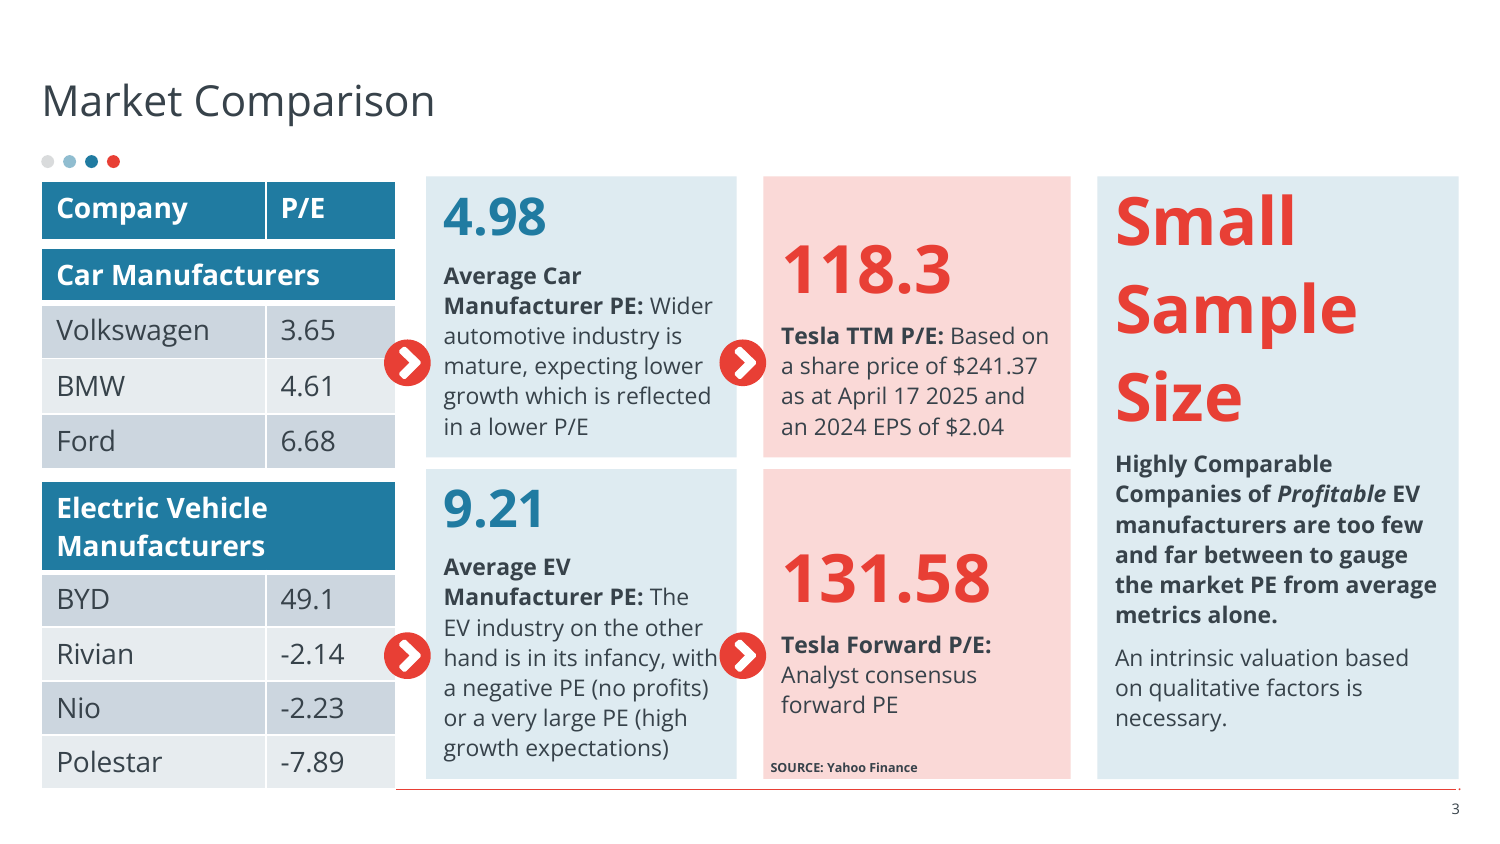

# Market Comparison
118.3
Tesla TTM P/E: Based on a share price of $241.37 as at April 17 2025 and an 2024 EPS of $2.04
Small Sample Size
Highly Comparable Companies of Profitable EV manufacturers are too few and far between to gauge the market PE from average metrics alone.
An intrinsic valuation based on qualitative factors is necessary.
4.98
Average Car Manufacturer PE: Wider automotive industry is mature, expecting lower growth which is reflected in a lower P/E
| Company | P/E |
| --- | --- |
| Car Manufacturers |  |
| --- | --- |
| Volkswagen | 3.65 |
| BMW | 4.61 |
| Ford | 6.68 |

131.58
Tesla Forward P/E: Analyst consensus forward PE

9.21
Average EV Manufacturer PE: The EV industry on the other hand is in its infancy, with a negative PE (no profits) or a very large PE (high growth expectations)
| Electric Vehicle Manufacturers |  |
| --- | --- |
| BYD | 49.1 |
| Rivian | -2.14 |
| Nio | -2.23 |
| Polestar | -7.89 |

SOURCE: Yahoo Finance